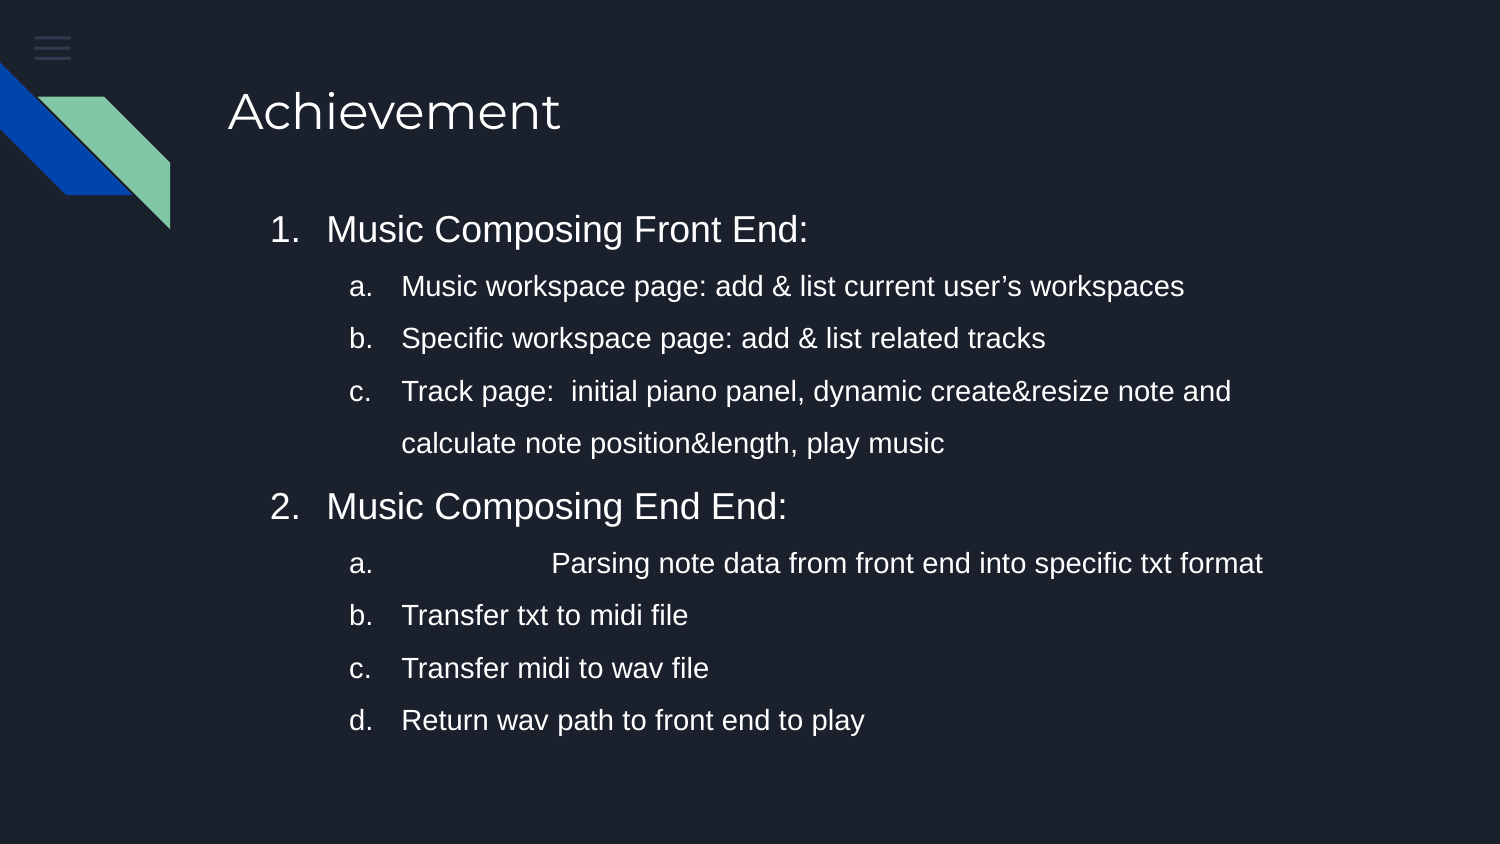

# Achievement
Music Composing Front End:
Music workspace page: add & list current user’s workspaces
Specific workspace page: add & list related tracks
Track page:  initial piano panel, dynamic create&resize note and calculate note position&length, play music
Music Composing End End:
	Parsing note data from front end into specific txt format
Transfer txt to midi file
Transfer midi to wav file
Return wav path to front end to play